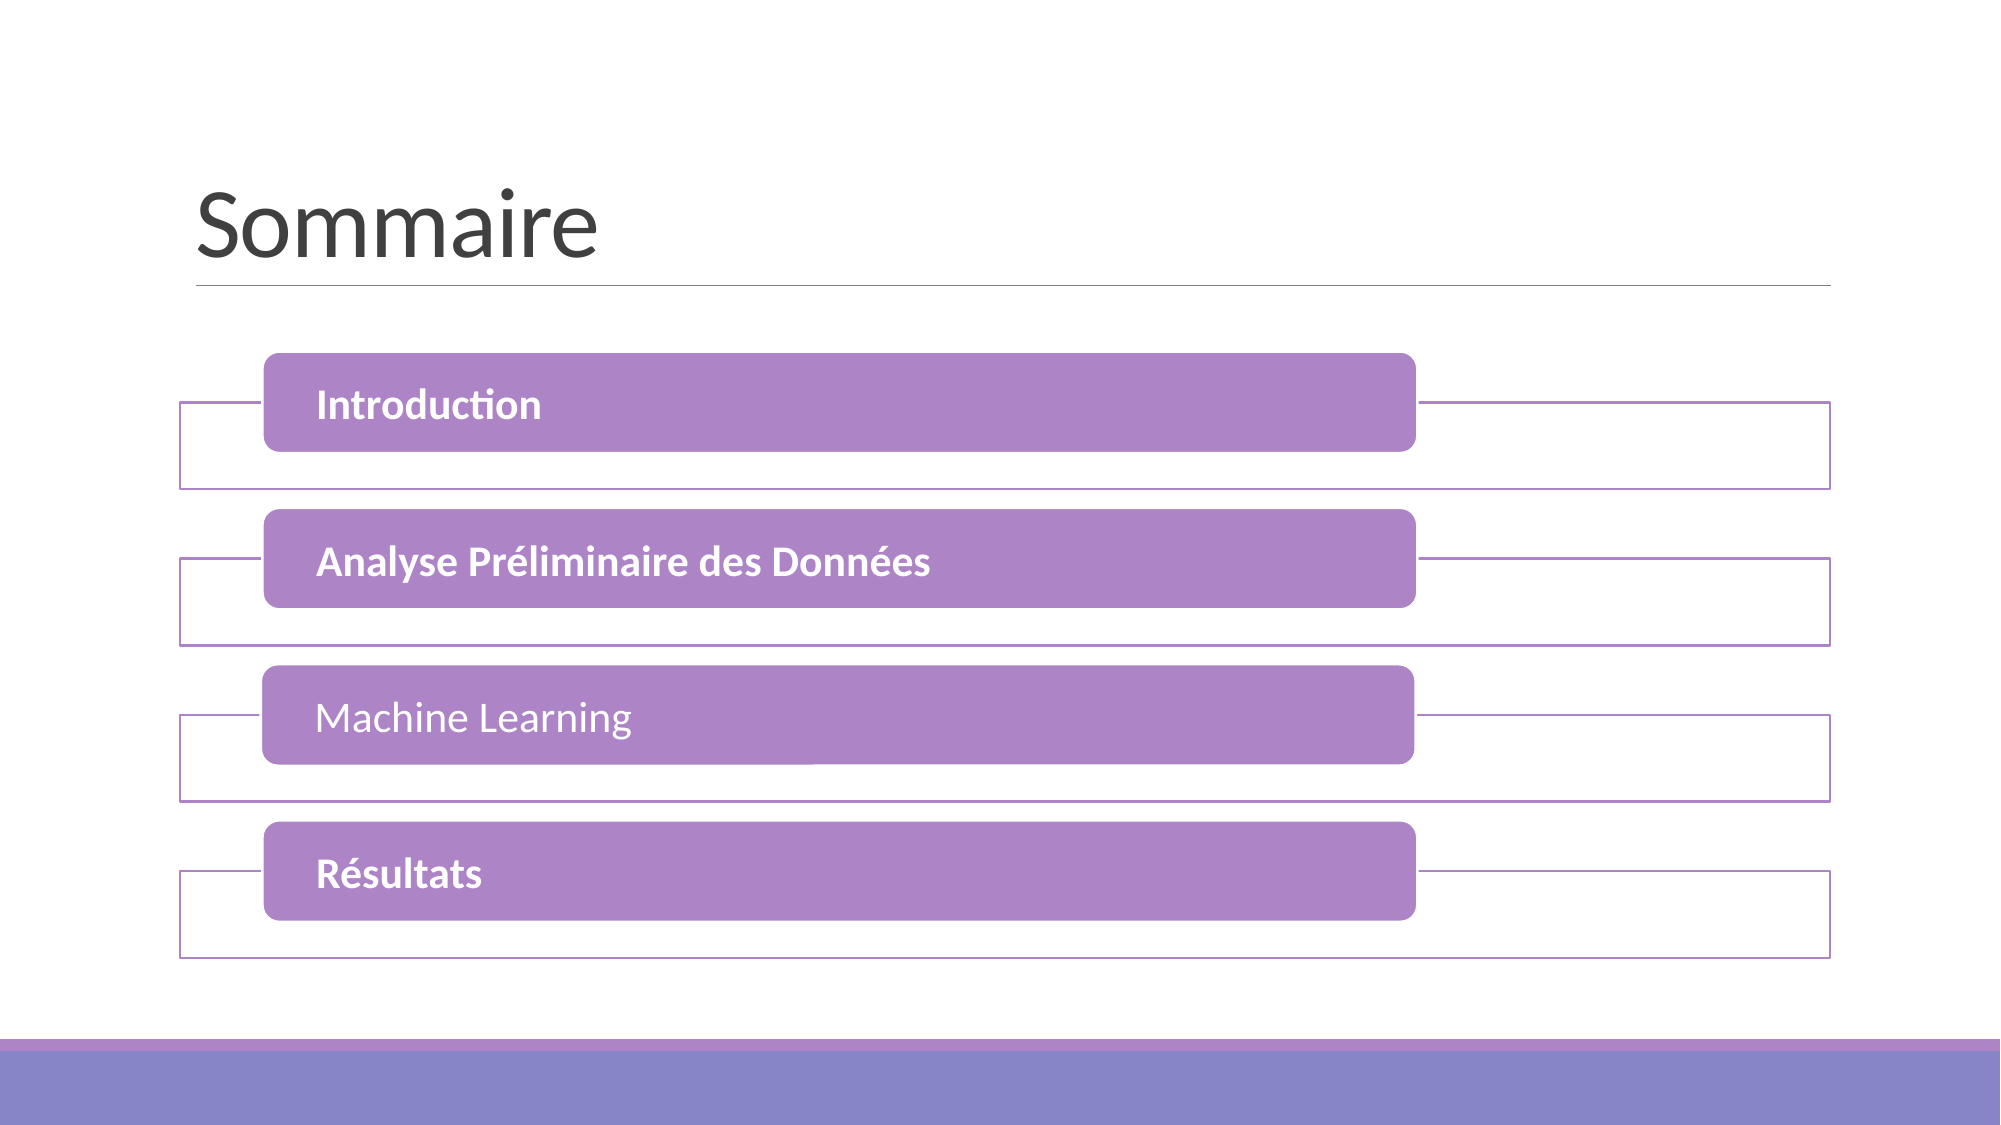

# Sommaire

Introduction
Analyse Préliminaire des Données
Machine Learning
Résultats

2